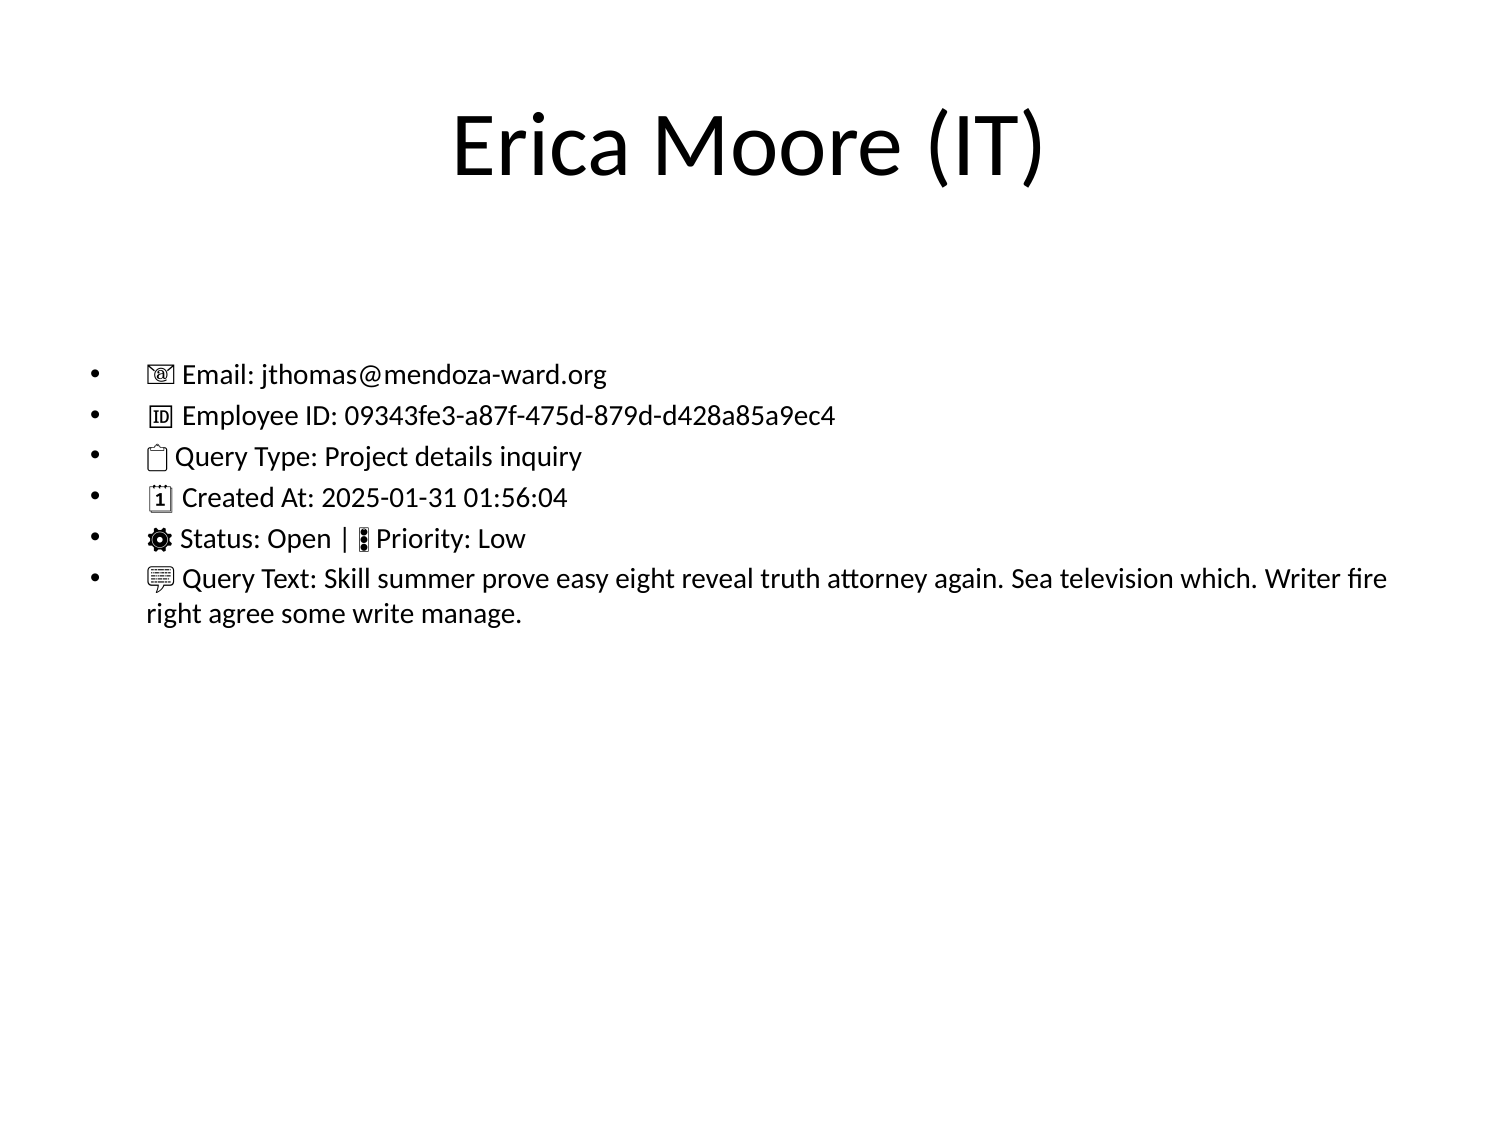

# Erica Moore (IT)

📧 Email: jthomas@mendoza-ward.org
🆔 Employee ID: 09343fe3-a87f-475d-879d-d428a85a9ec4
📋 Query Type: Project details inquiry
🗓 Created At: 2025-01-31 01:56:04
⚙ Status: Open | 🚦 Priority: Low
💬 Query Text: Skill summer prove easy eight reveal truth attorney again. Sea television which. Writer fire right agree some write manage.